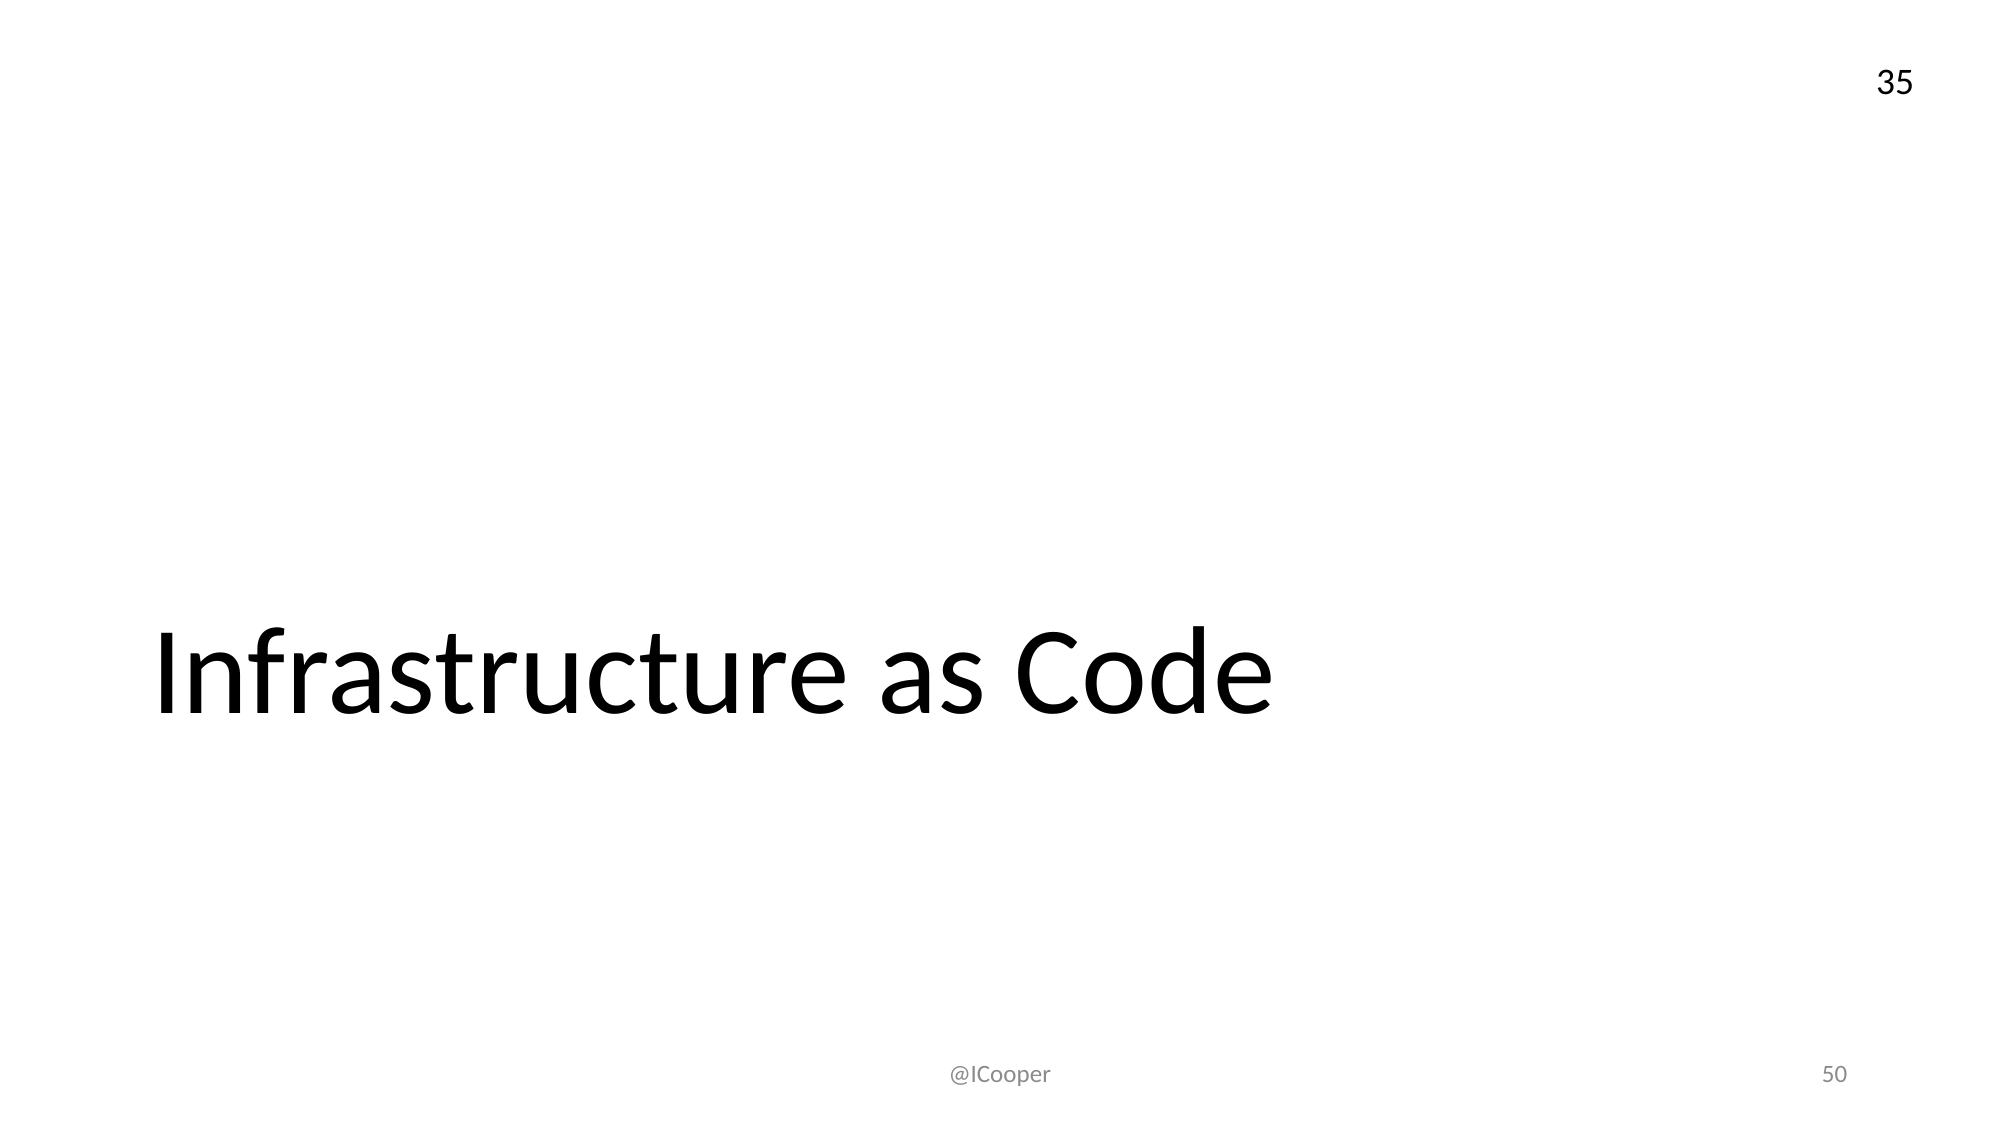

35
# Infrastructure as Code

@ICooper
50